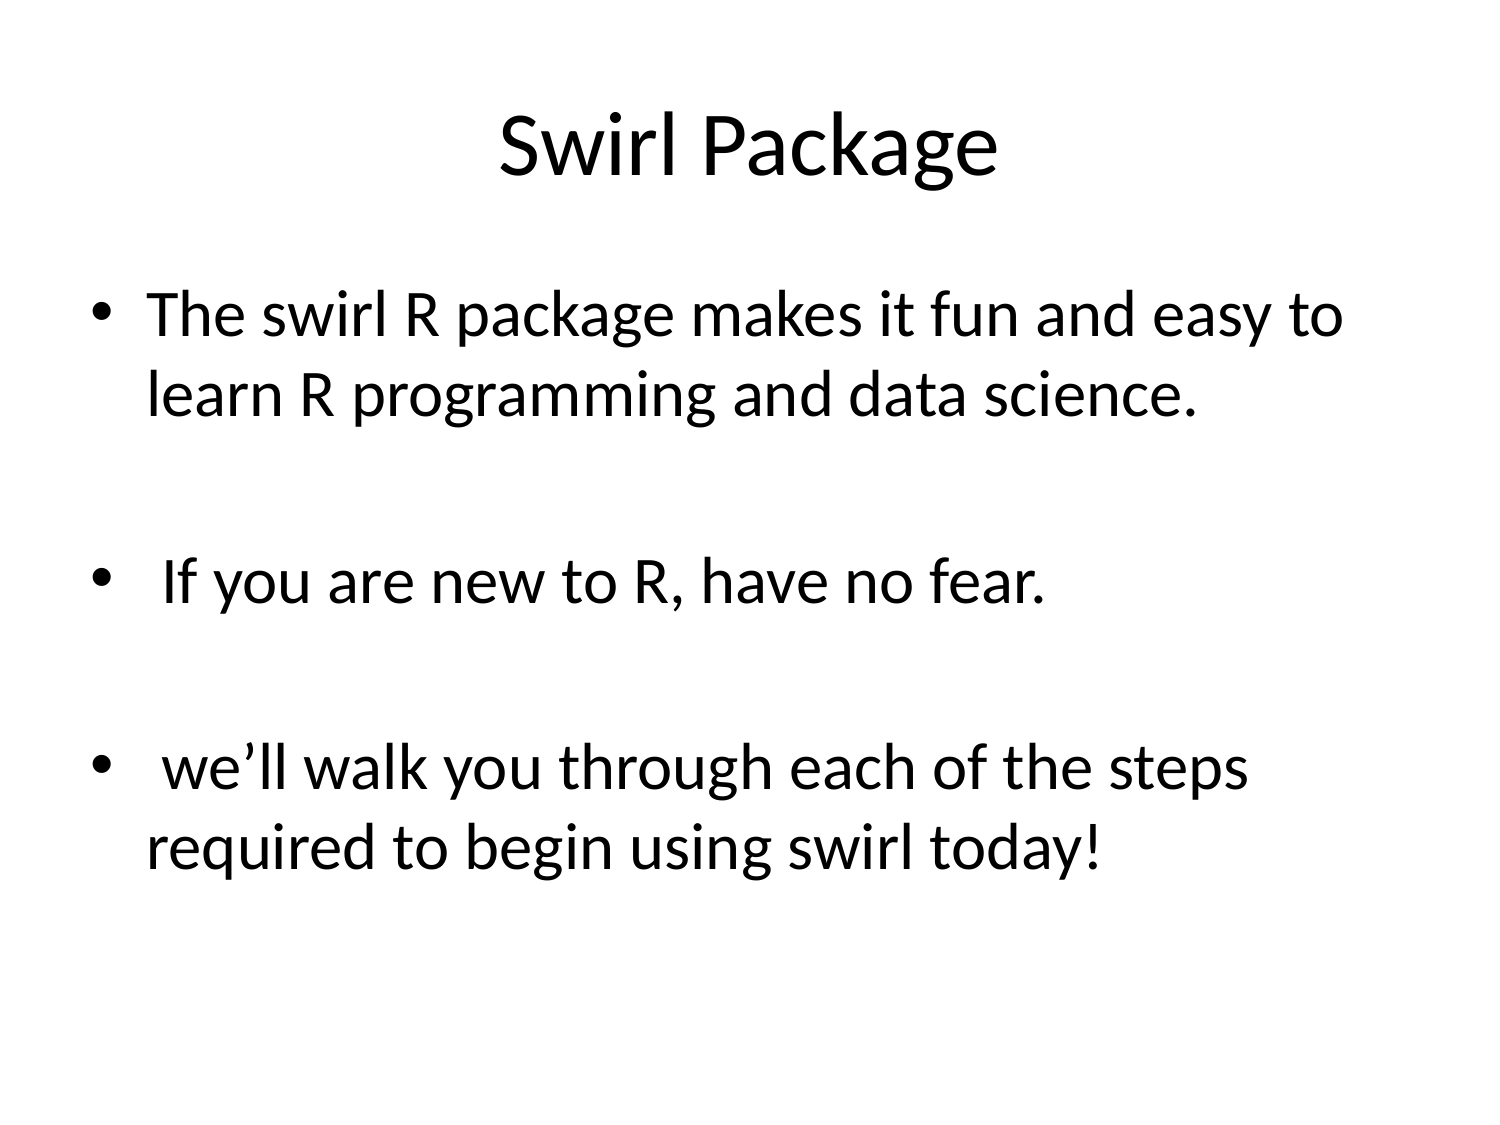

# Swirl Package
The swirl R package makes it fun and easy to learn R programming and data science.

 If you are new to R, have no fear.

 we’ll walk you through each of the steps required to begin using swirl today!